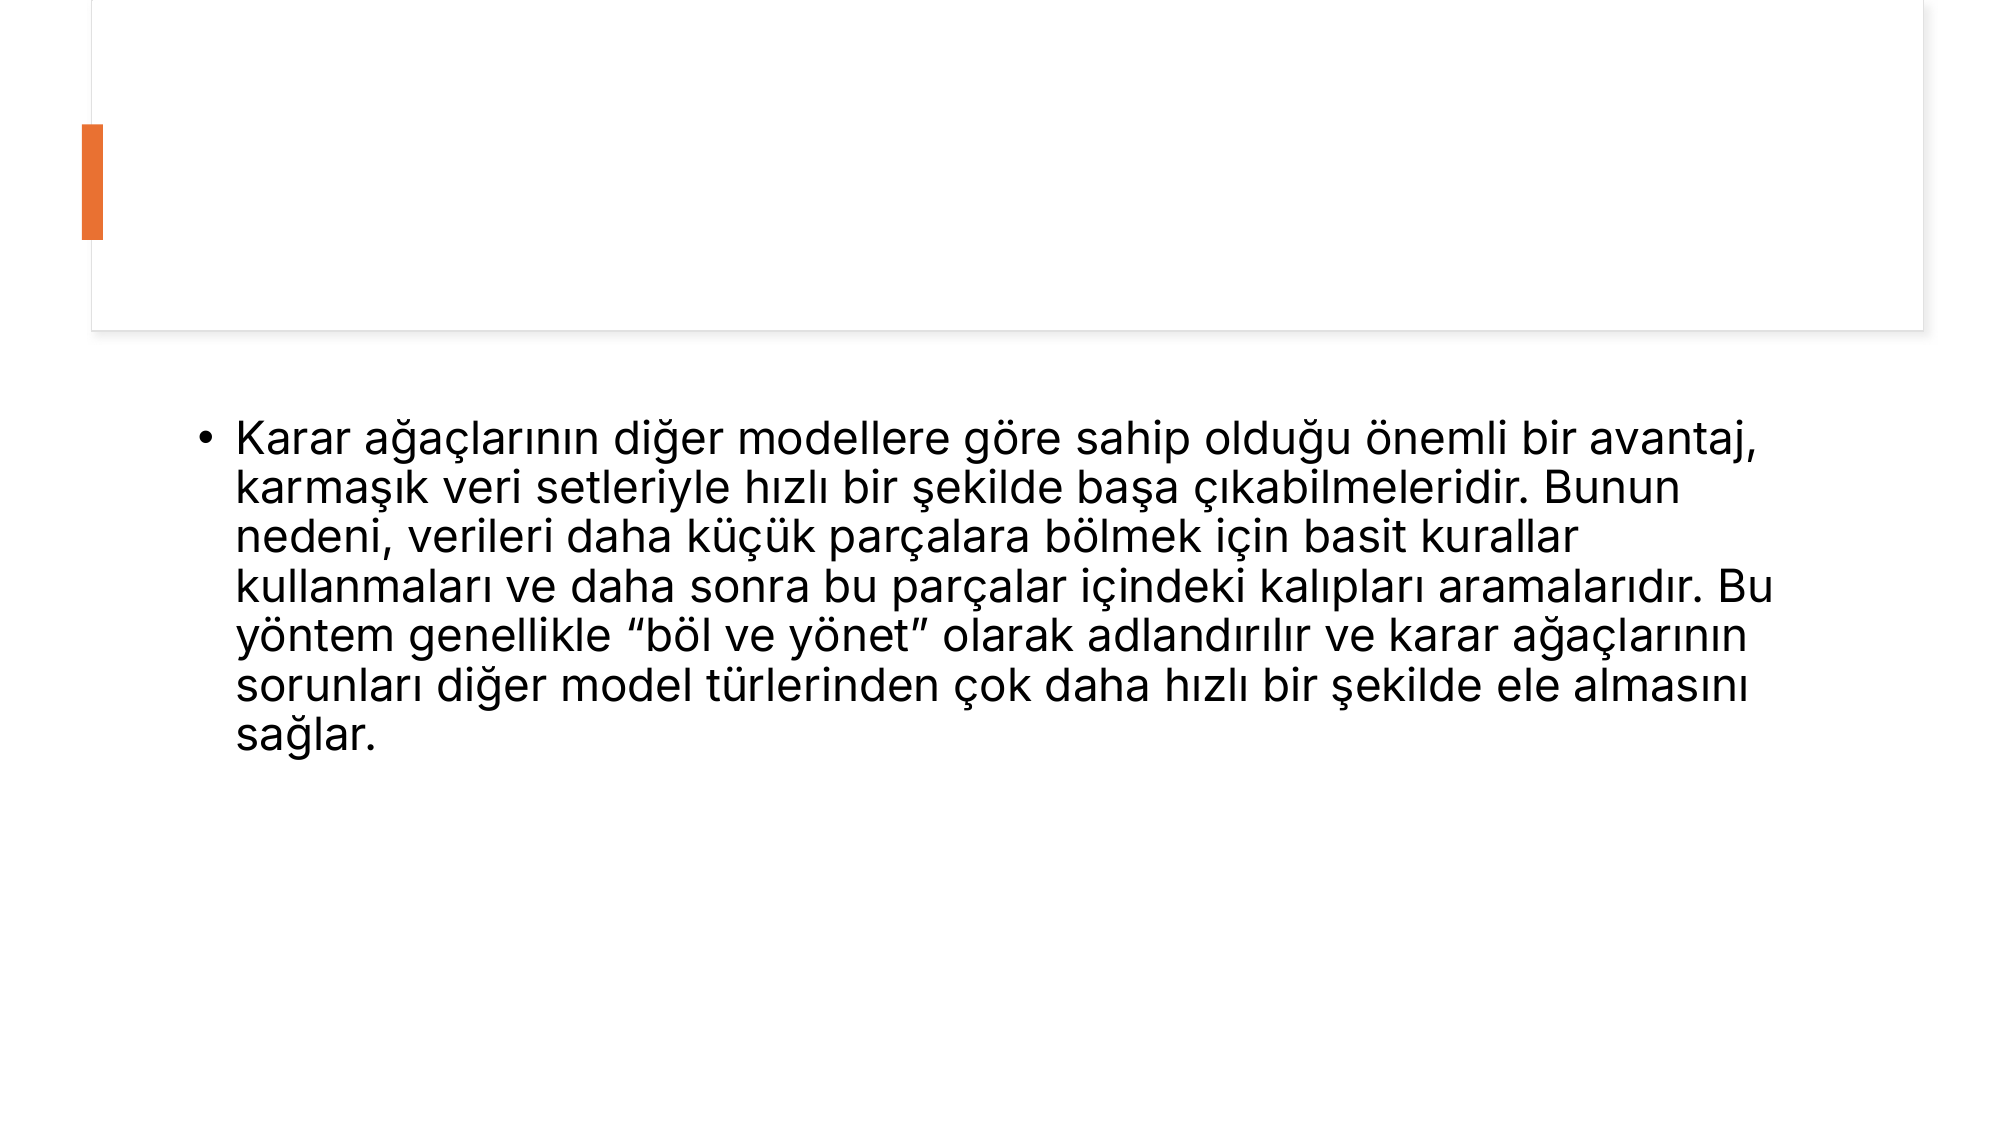

#

Karar ağaçlarının diğer modellere göre sahip olduğu önemli bir avantaj, karmaşık veri setleriyle hızlı bir şekilde başa çıkabilmeleridir. Bunun nedeni, verileri daha küçük parçalara bölmek için basit kurallar kullanmaları ve daha sonra bu parçalar içindeki kalıpları aramalarıdır. Bu yöntem genellikle “böl ve yönet” olarak adlandırılır ve karar ağaçlarının sorunları diğer model türlerinden çok daha hızlı bir şekilde ele almasını sağlar.